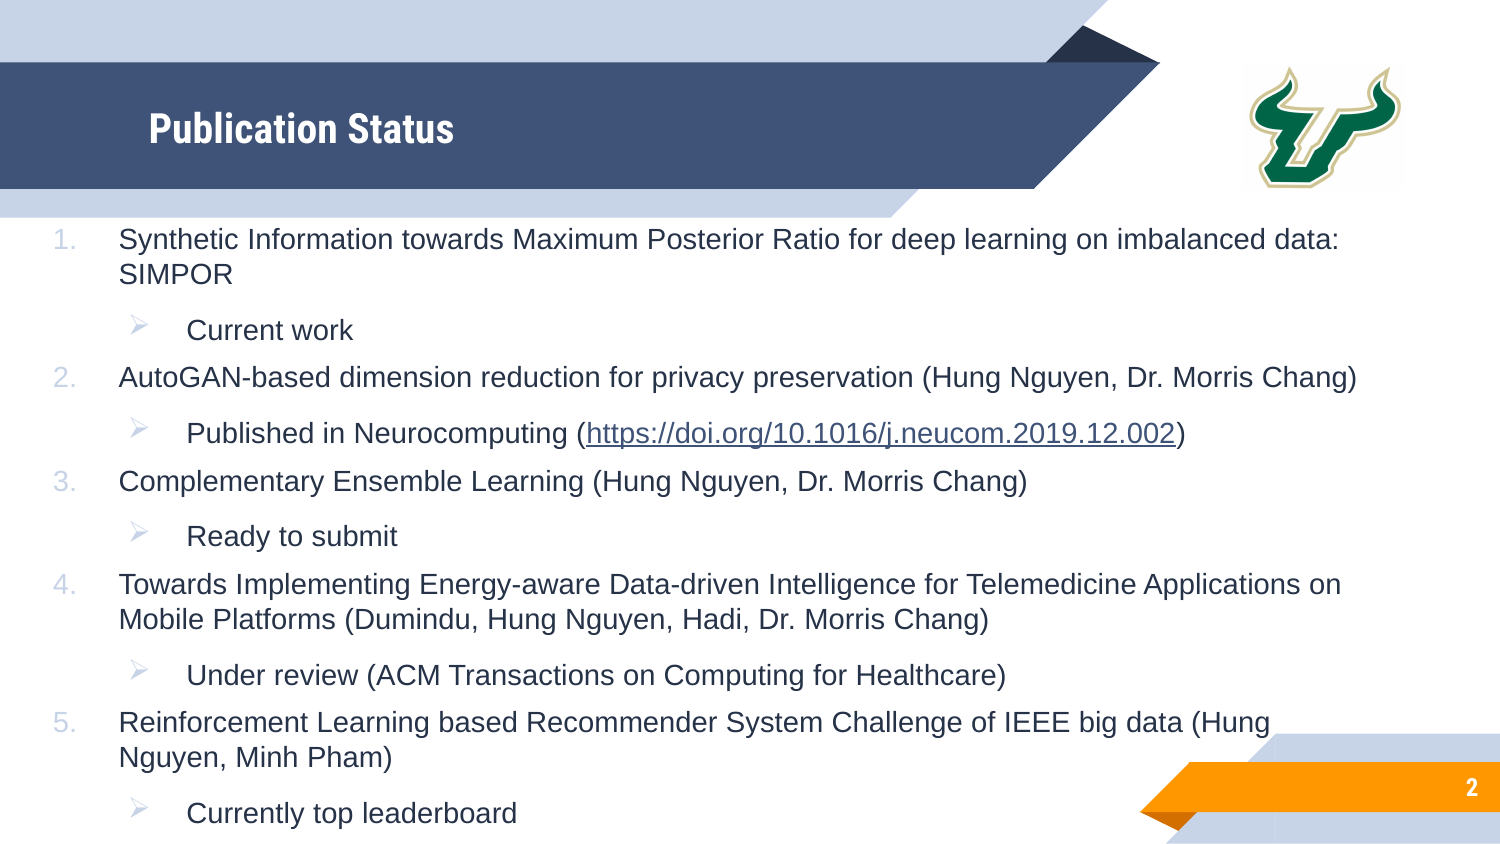

# Publication Status
Synthetic Information towards Maximum Posterior Ratio for deep learning on imbalanced data: SIMPOR
Current work
AutoGAN-based dimension reduction for privacy preservation (Hung Nguyen, Dr. Morris Chang)
Published in Neurocomputing (https://doi.org/10.1016/j.neucom.2019.12.002)
Complementary Ensemble Learning (Hung Nguyen, Dr. Morris Chang)
Ready to submit
Towards Implementing Energy-aware Data-driven Intelligence for Telemedicine Applications on Mobile Platforms (Dumindu, Hung Nguyen, Hadi, Dr. Morris Chang)
Under review (ACM Transactions on Computing for Healthcare)
Reinforcement Learning based Recommender System Challenge of IEEE big data (Hung Nguyen, Minh Pham)
Currently top leaderboard
Under Preparation

2